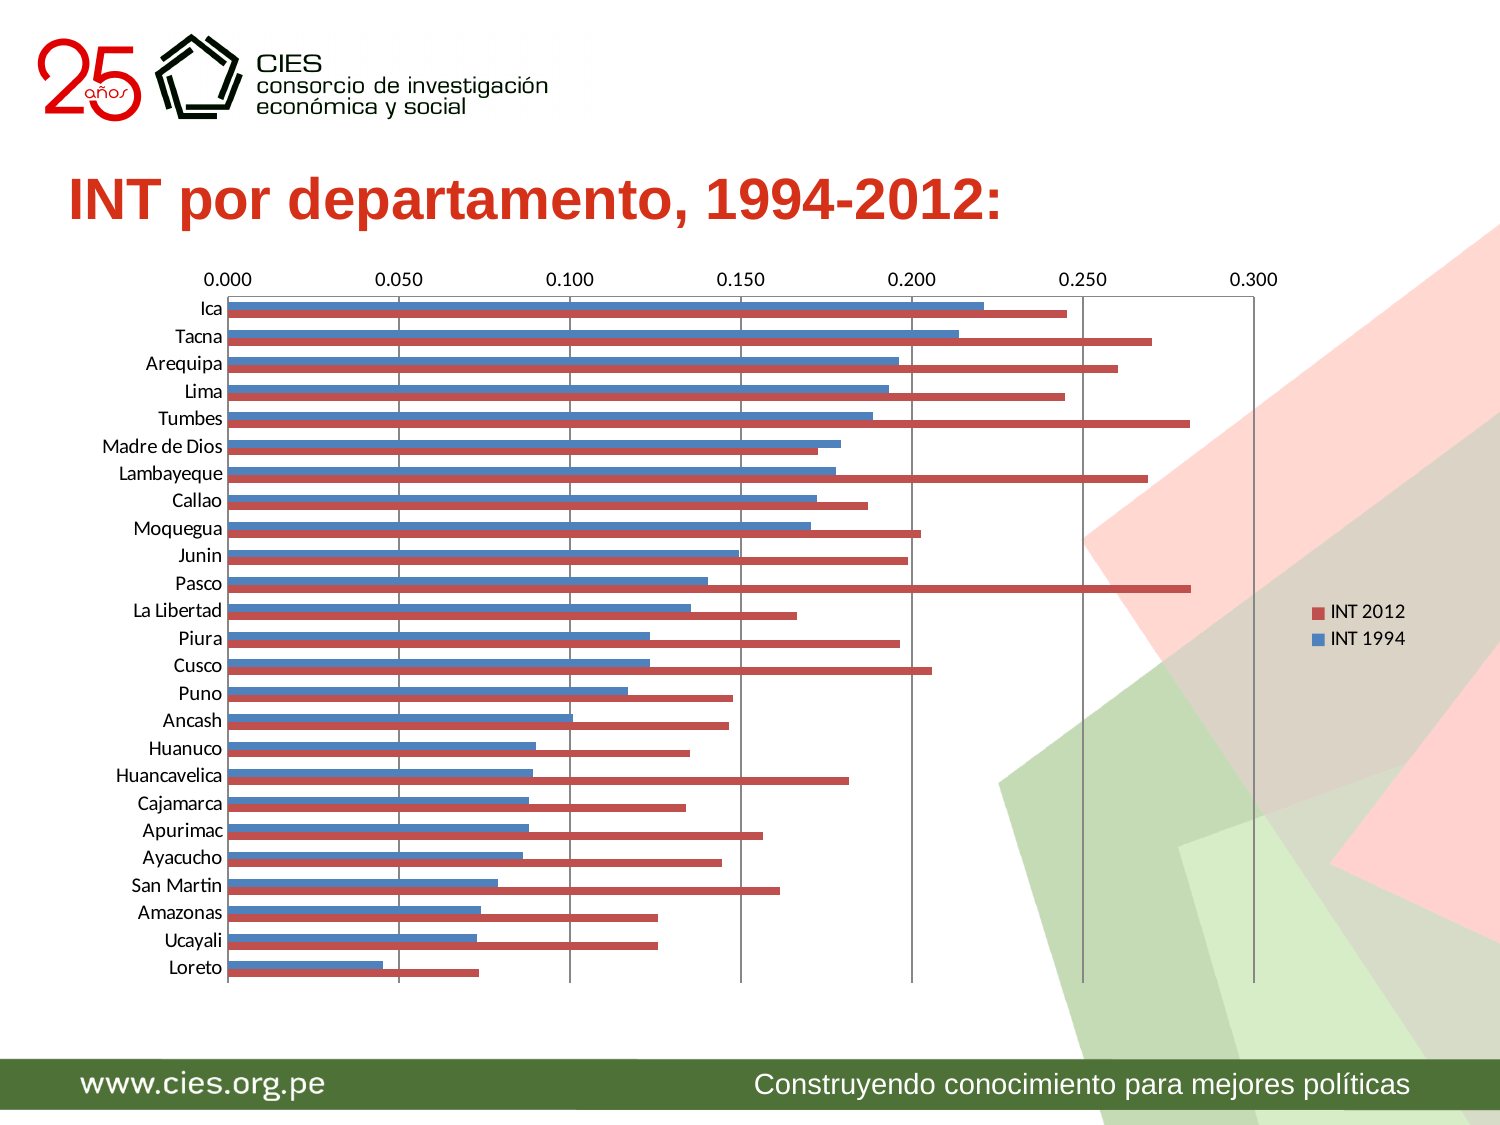

# INT por departamento, 1994-2012:

### Chart

| Category | INT 1994 | INT 2012 |
|---|---|---|
| Ica | 0.2210428 | 0.2452249 |
| Tacna | 0.2137989 | 0.270076 |
| Arequipa | 0.196071 | 0.2601257 |
| Lima | 0.1933125 | 0.2447152 |
| Tumbes | 0.1884413 | 0.2813347 |
| Madre de Dios | 0.179256 | 0.1723431 |
| Lambayeque | 0.1778689 | 0.2690729 |
| Callao | 0.1723267 | 0.1872296 |
| Moquegua | 0.1704876 | 0.2025881 |
| Junin | 0.1494628 | 0.1988728 |
| Pasco | 0.1402084 | 0.2817176 |
| La Libertad | 0.1352111 | 0.1664445 |
| Piura | 0.1233739 | 0.1963672 |
| Cusco | 0.1232196 | 0.205891 |
| Puno | 0.1168702 | 0.1475726 |
| Ancash | 0.1007012 | 0.1465814 |
| Huanuco | 0.0900465 | 0.1350012 |
| Huancavelica | 0.0891856 | 0.1814169 |
| Cajamarca | 0.0880823 | 0.1339442 |
| Apurimac | 0.0880146 | 0.1563195 |
| Ayacucho | 0.086338 | 0.1443395 |
| San Martin | 0.0790355 | 0.1614345 |
| Amazonas | 0.0739599 | 0.1256362 |
| Ucayali | 0.0728297 | 0.1256144 |
| Loreto | 0.0452688 | 0.0732526 |